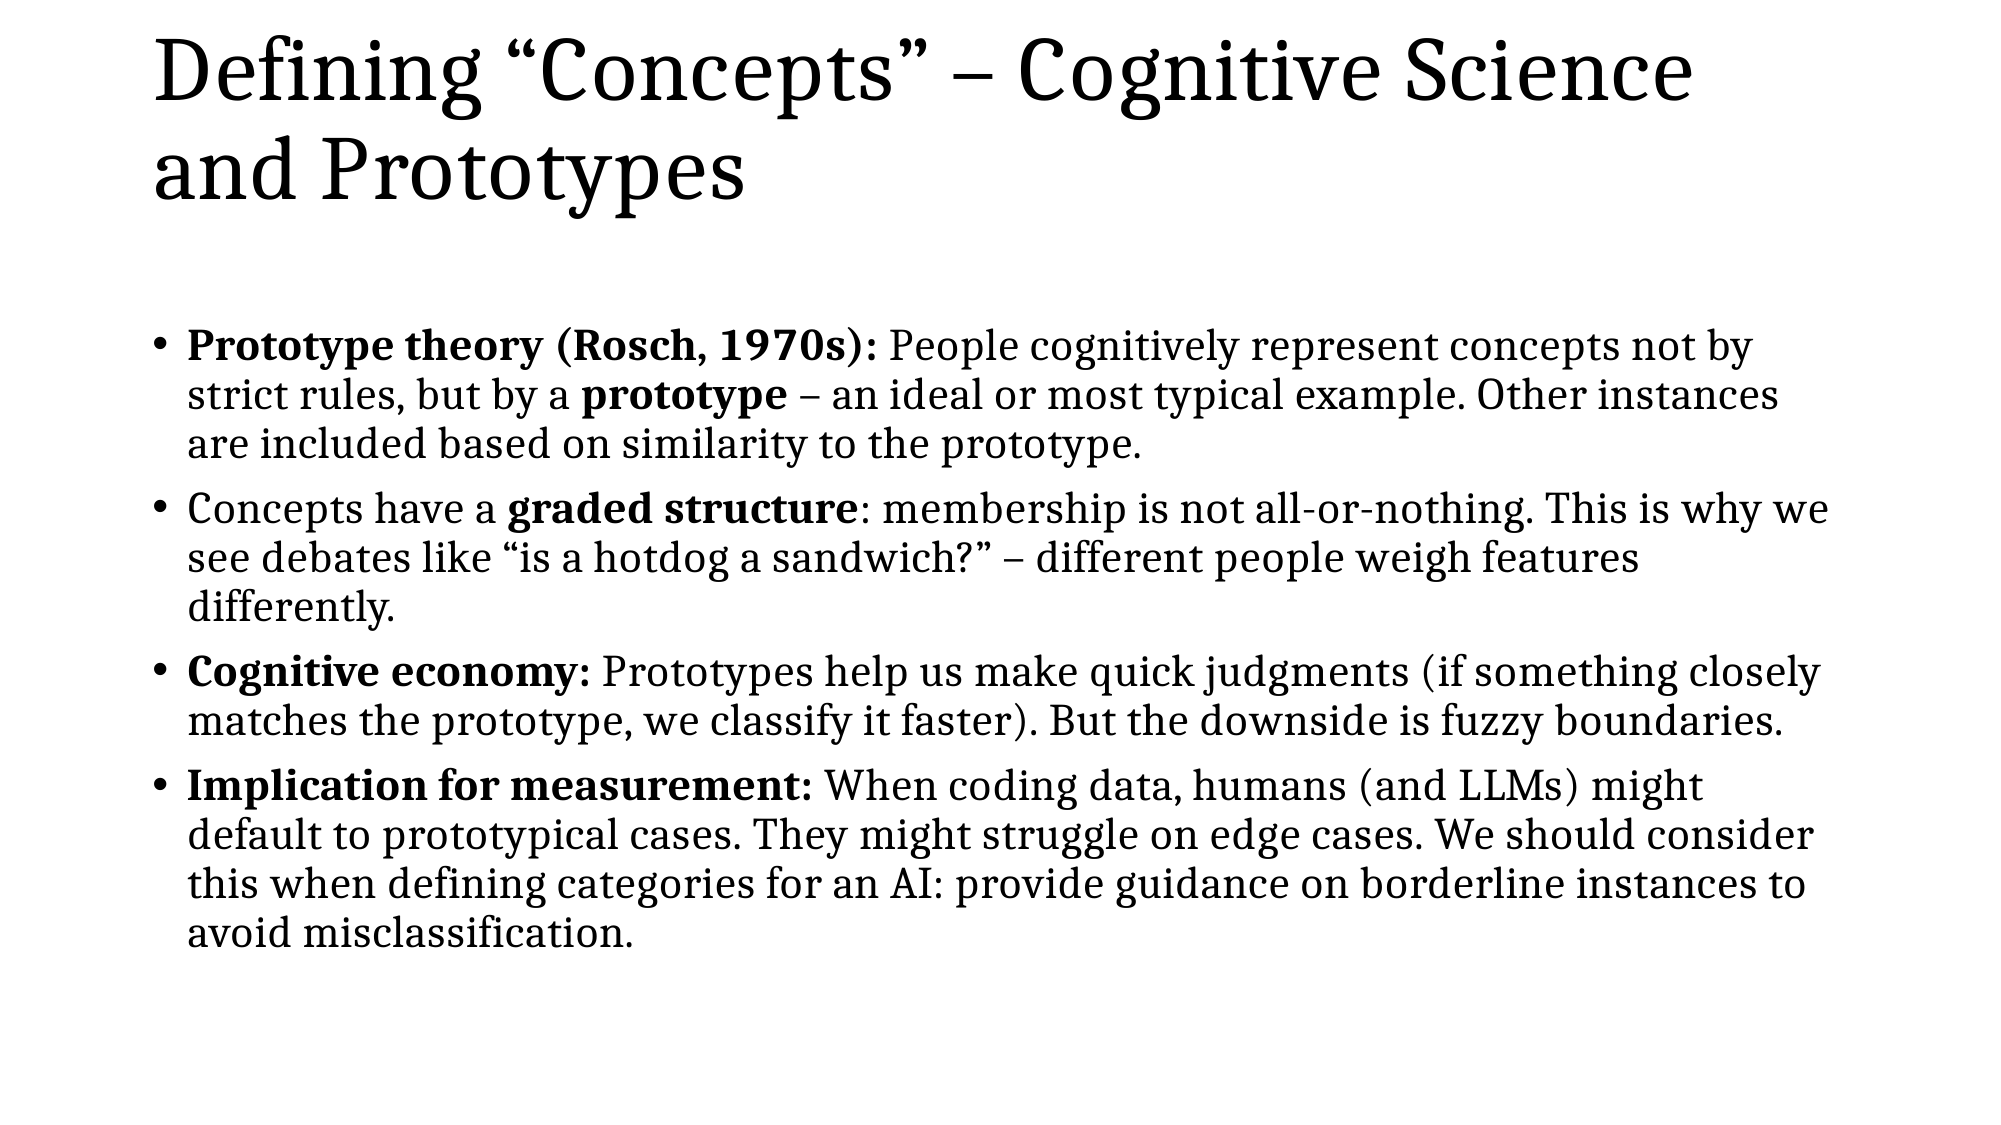

# Defining “Concepts” – Cognitive Science and Prototypes

Prototype theory (Rosch, 1970s): People cognitively represent concepts not by strict rules, but by a prototype – an ideal or most typical example. Other instances are included based on similarity to the prototype.
Concepts have a graded structure: membership is not all-or-nothing. This is why we see debates like “is a hotdog a sandwich?” – different people weigh features differently.
Cognitive economy: Prototypes help us make quick judgments (if something closely matches the prototype, we classify it faster). But the downside is fuzzy boundaries.
Implication for measurement: When coding data, humans (and LLMs) might default to prototypical cases. They might struggle on edge cases. We should consider this when defining categories for an AI: provide guidance on borderline instances to avoid misclassification.